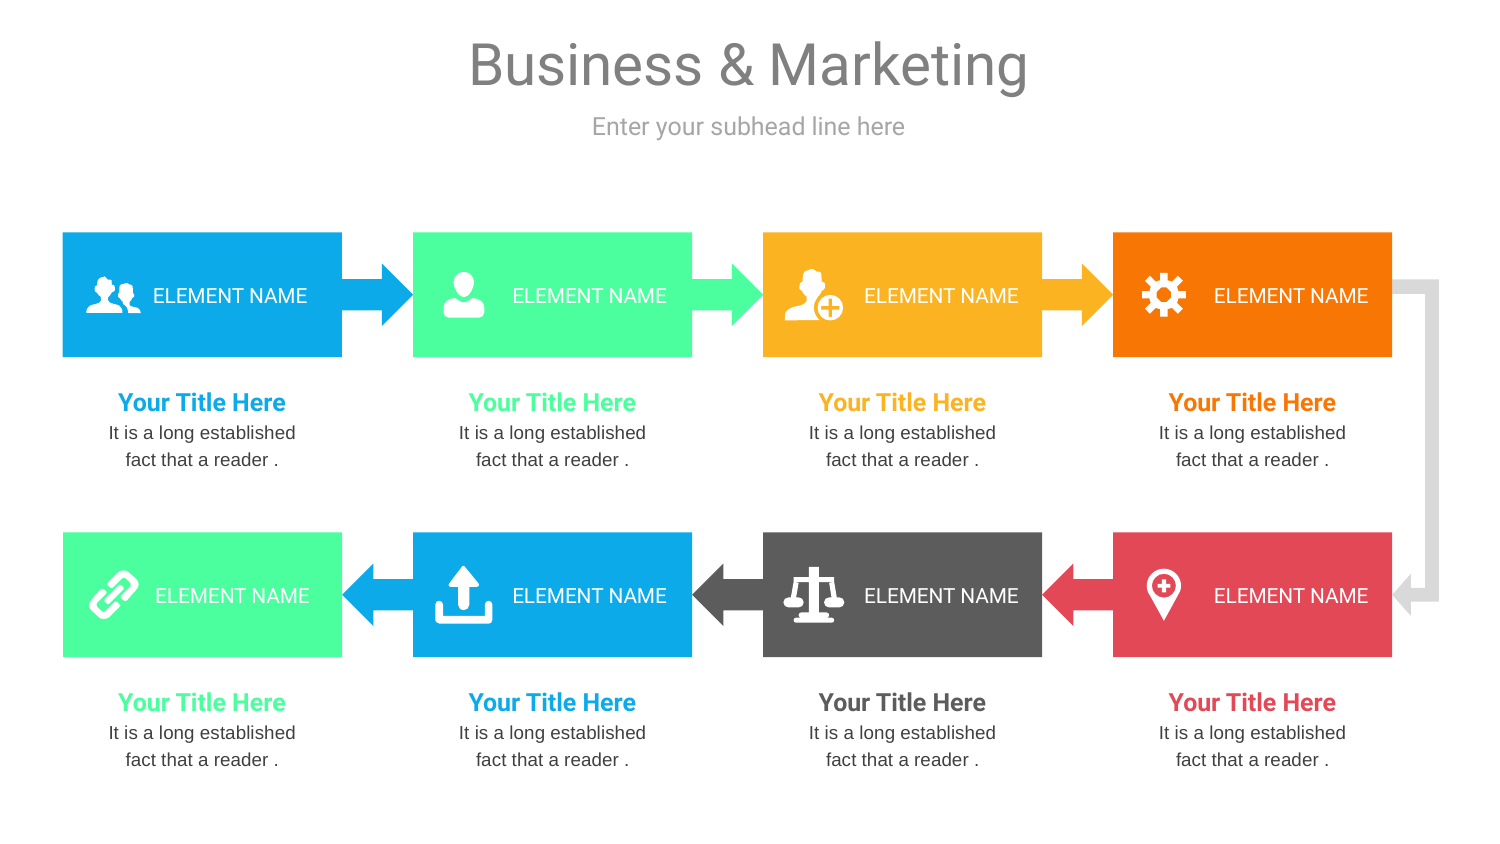

# Business & Marketing
Enter your subhead line here

ELEMENT NAME
ELEMENT NAME
ELEMENT NAME
ELEMENT NAME

Your Title Here
It is a long established fact that a reader .
Your Title Here
It is a long established fact that a reader .
Your Title Here
It is a long established fact that a reader .
Your Title Here
It is a long established fact that a reader .

ELEMENT NAME
ELEMENT NAME
ELEMENT NAME
ELEMENT NAME
Your Title Here
It is a long established fact that a reader .
Your Title Here
It is a long established fact that a reader .
Your Title Here
It is a long established fact that a reader .
Your Title Here
It is a long established fact that a reader .